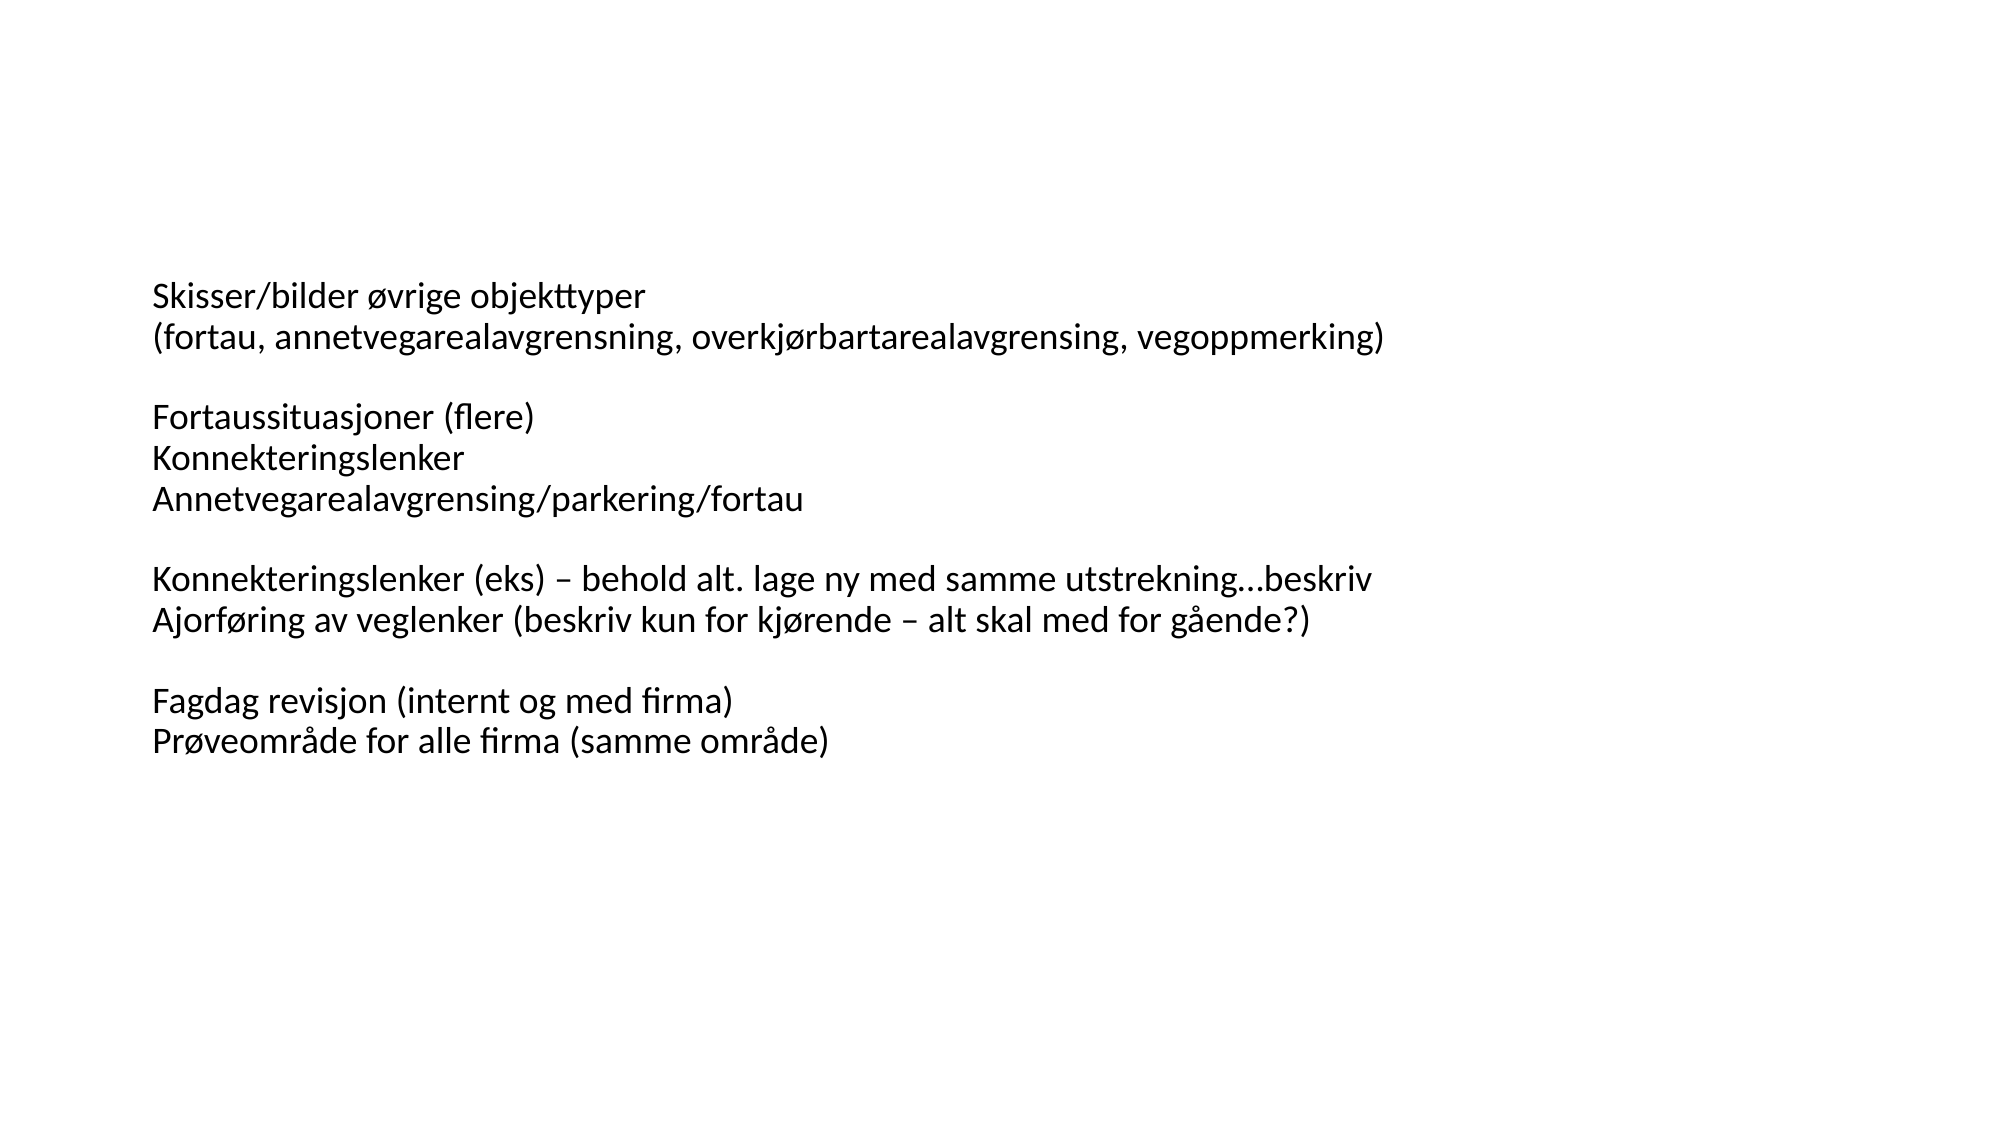

# Skisser/bilder øvrige objekttyper (fortau, annetvegarealavgrensning, overkjørbartarealavgrensing, vegoppmerking) Fortaussituasjoner (flere) Konnekteringslenker Annetvegarealavgrensing/parkering/fortau Konnekteringslenker (eks) – behold alt. lage ny med samme utstrekning…beskriv Ajorføring av veglenker (beskriv kun for kjørende – alt skal med for gående?) Fagdag revisjon (internt og med firma) Prøveområde for alle firma (samme område)